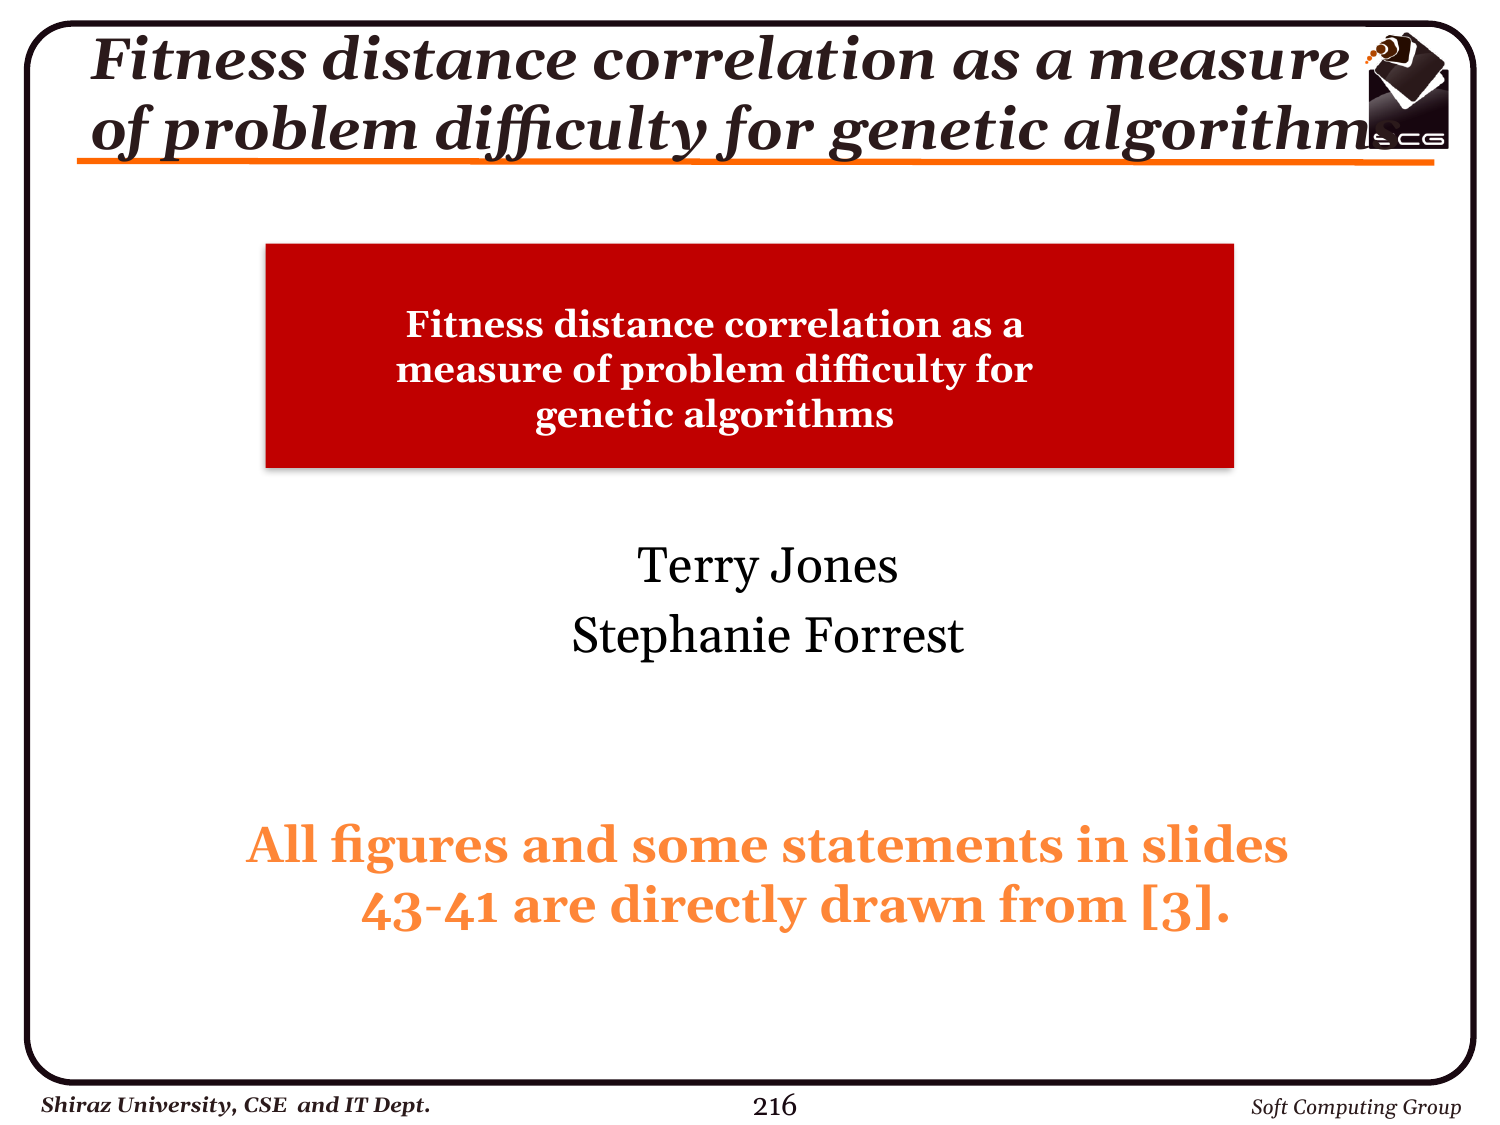

# Fitness distance correlation as a measure of problem difficulty for genetic algorithms

Fitness distance correlation as a measure of problem difficulty for genetic algorithms
Terry Jones
Stephanie Forrest

All figures and some statements in slides 43-41 are directly drawn from [3].

216